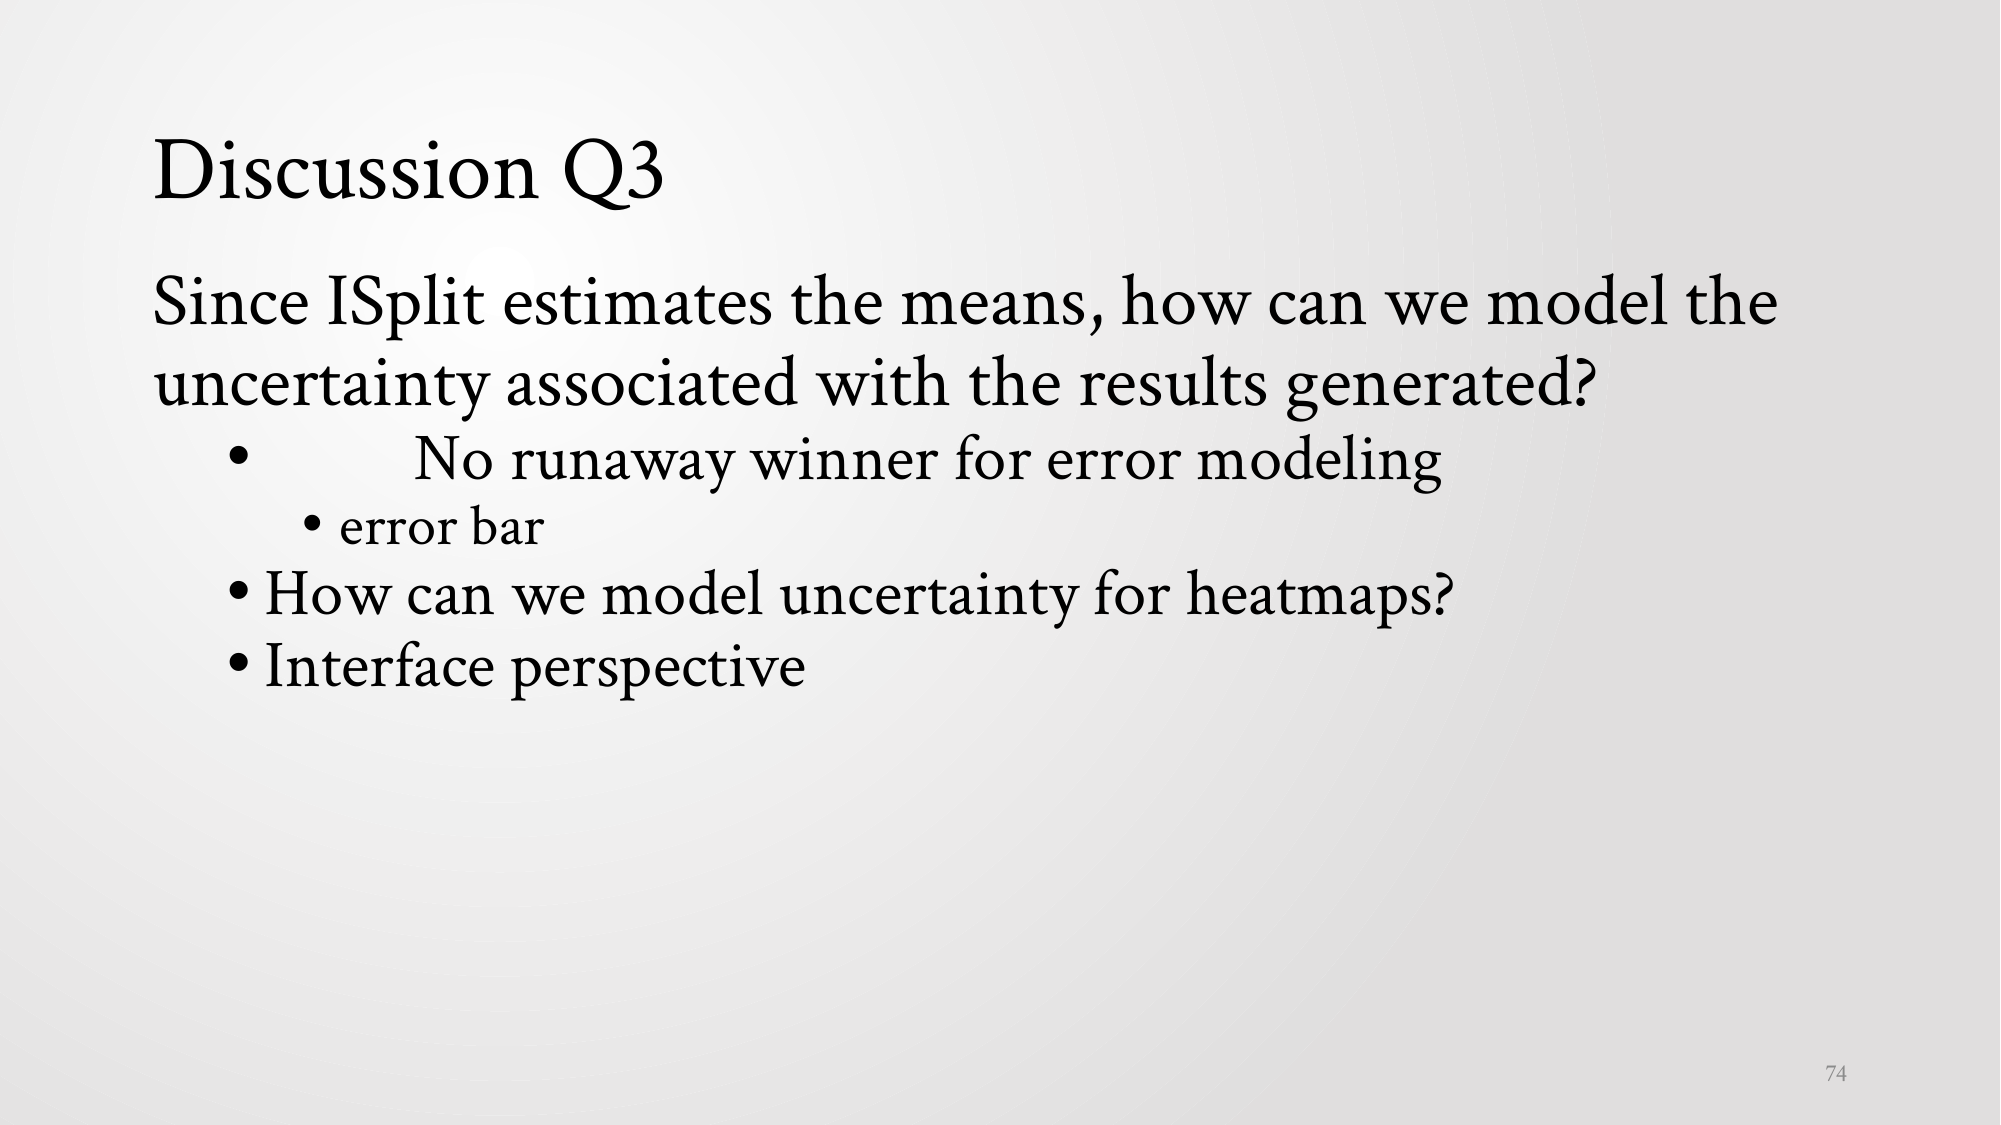

# Discussion Q3
Since ISplit estimates the means, how can we model the uncertainty associated with the results generated?
	No runaway winner for error modeling
error bar
How can we model uncertainty for heatmaps?
Interface perspective

74